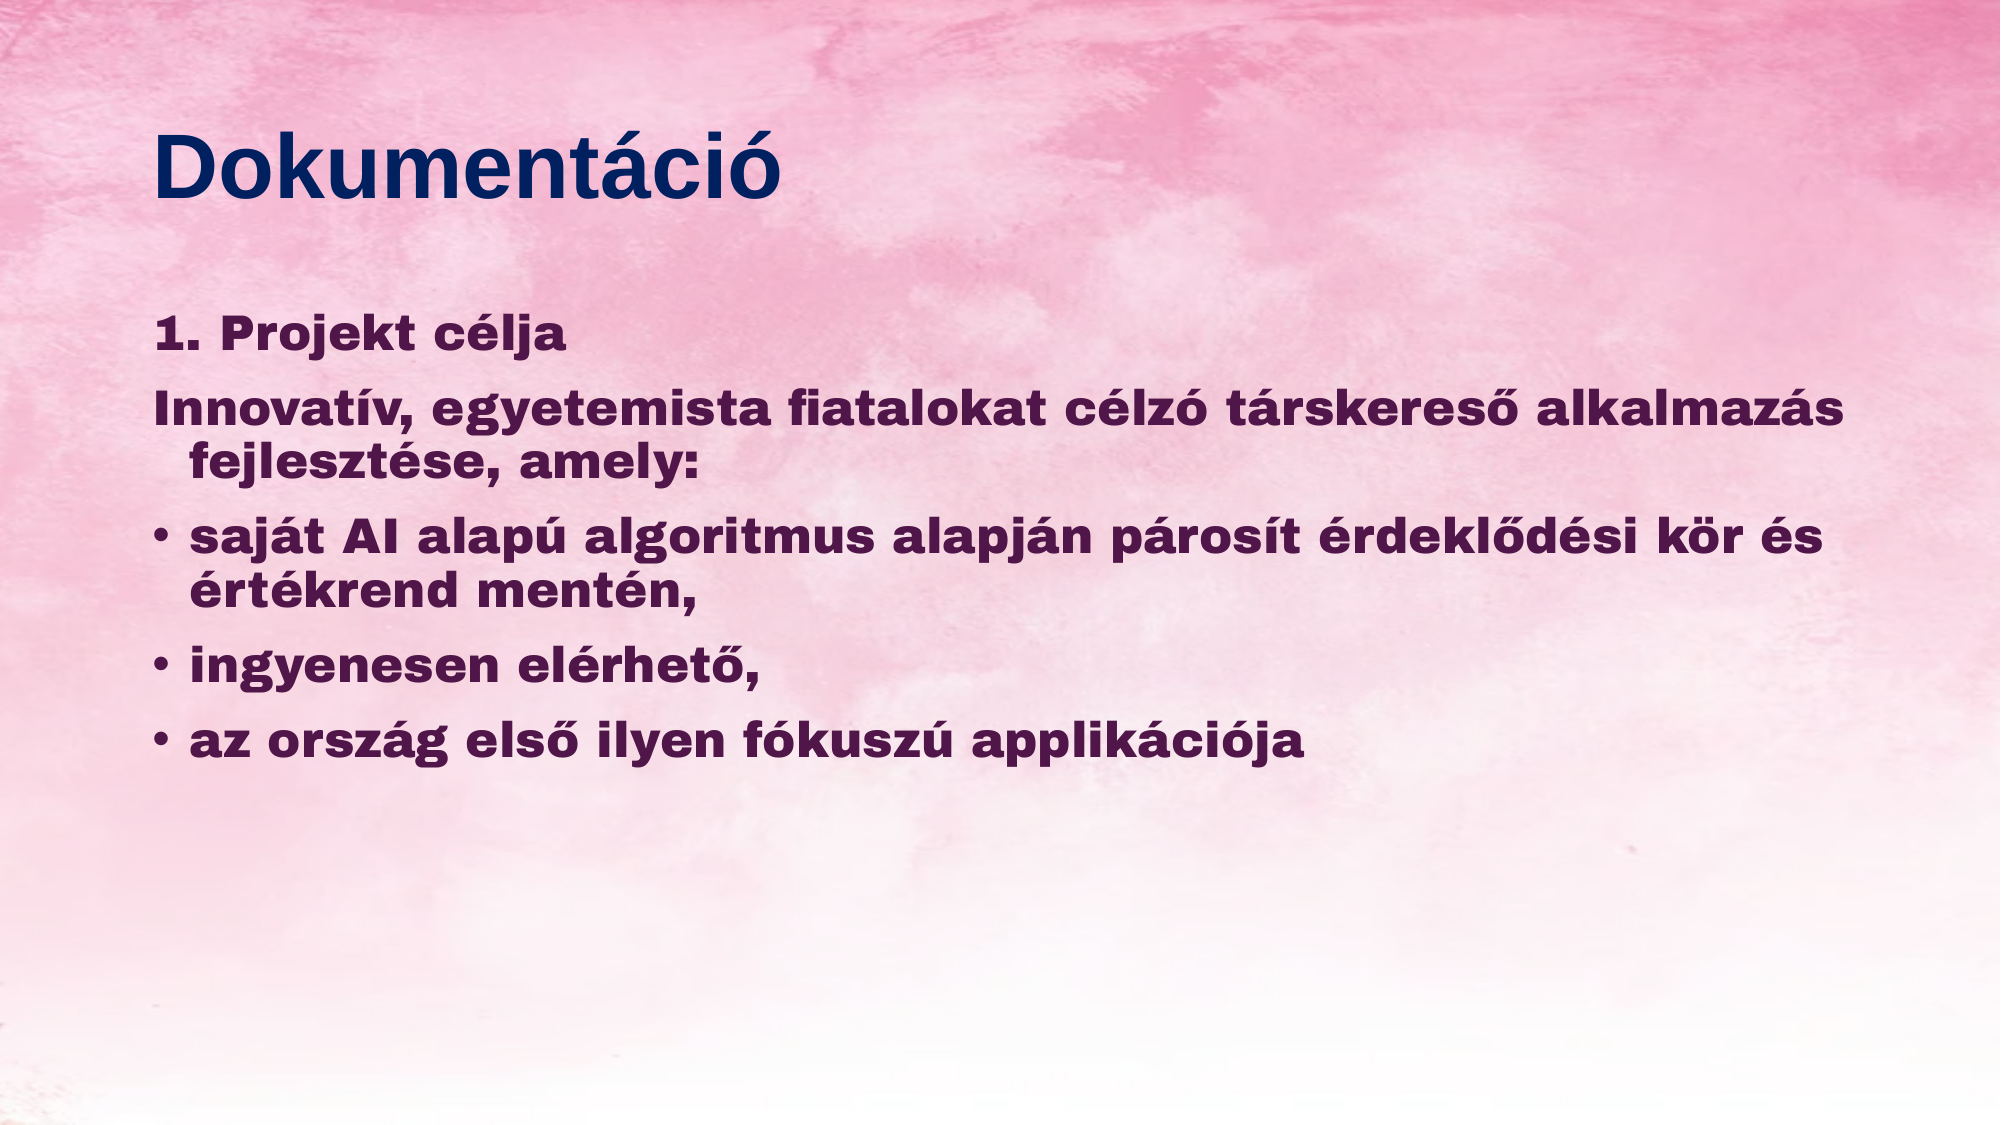

# Dokumentáció
1. Projekt célja
Innovatív, egyetemista fiatalokat célzó társkereső alkalmazás fejlesztése, amely:
saját AI alapú algoritmus alapján párosít érdeklődési kör és értékrend mentén,
ingyenesen elérhető,
az ország első ilyen fókuszú applikációja